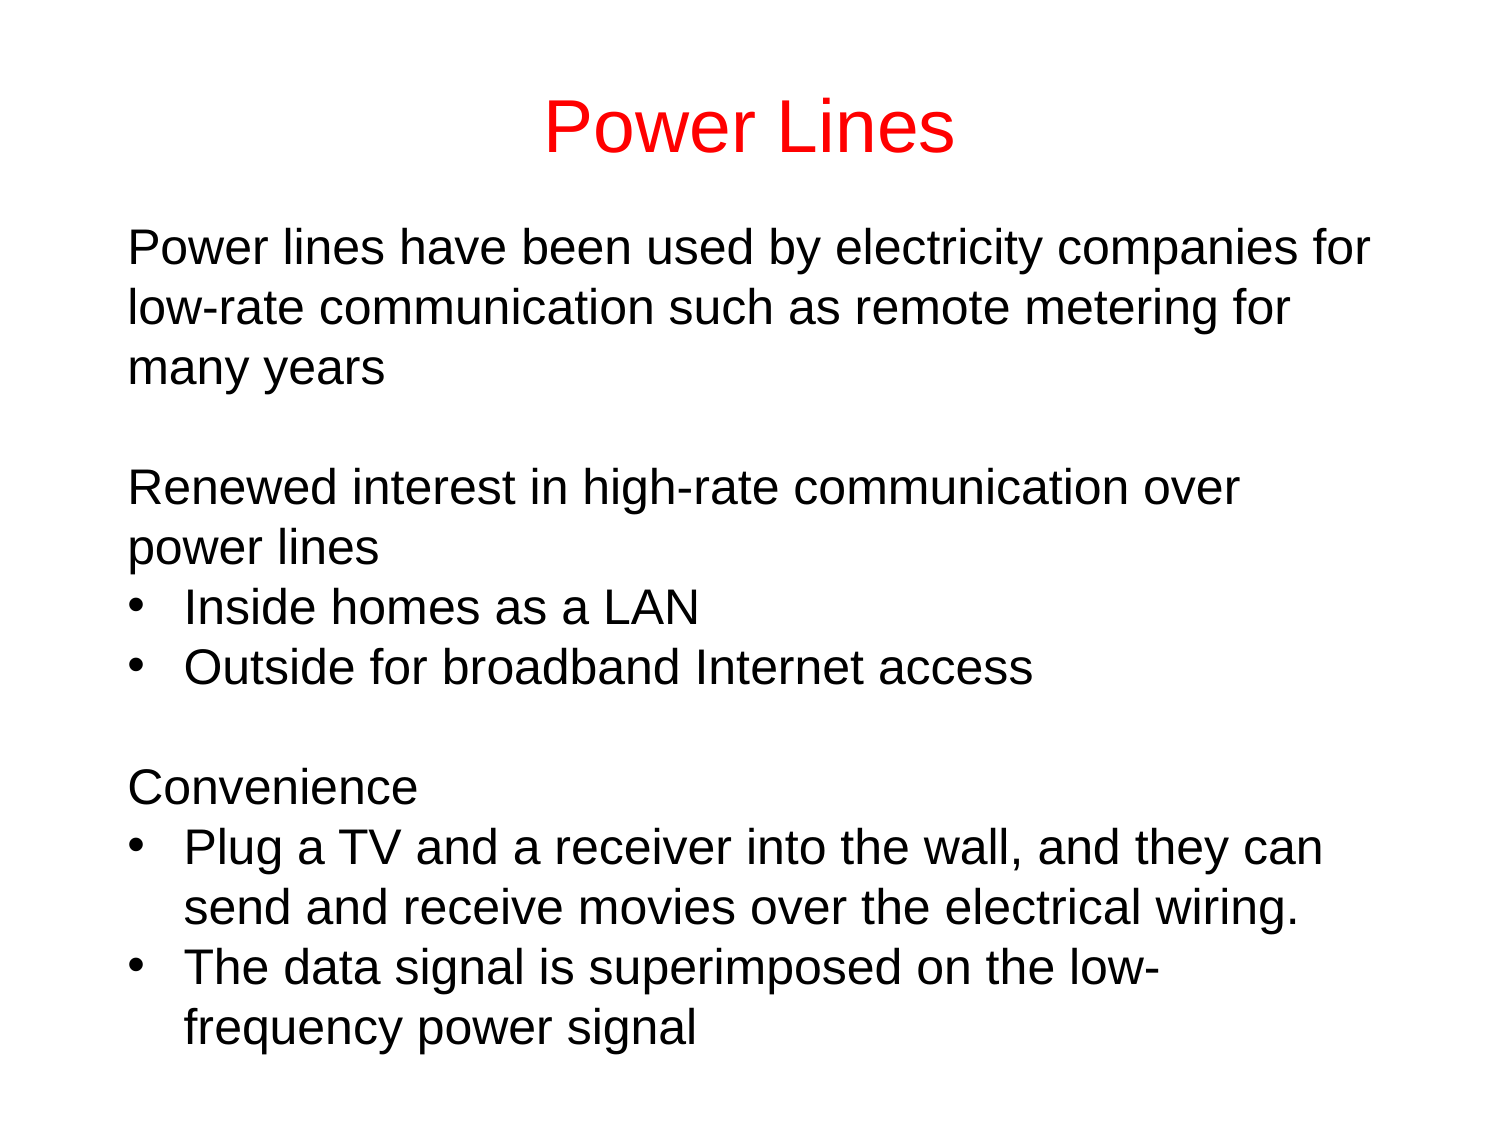

# Power Lines
Power lines have been used by electricity companies for low-rate communication such as remote metering for many years

Renewed interest in high-rate communication over power lines
Inside homes as a LAN
Outside for broadband Internet access

Convenience
Plug a TV and a receiver into the wall, and they can send and receive movies over the electrical wiring.
The data signal is superimposed on the low-frequency power signal